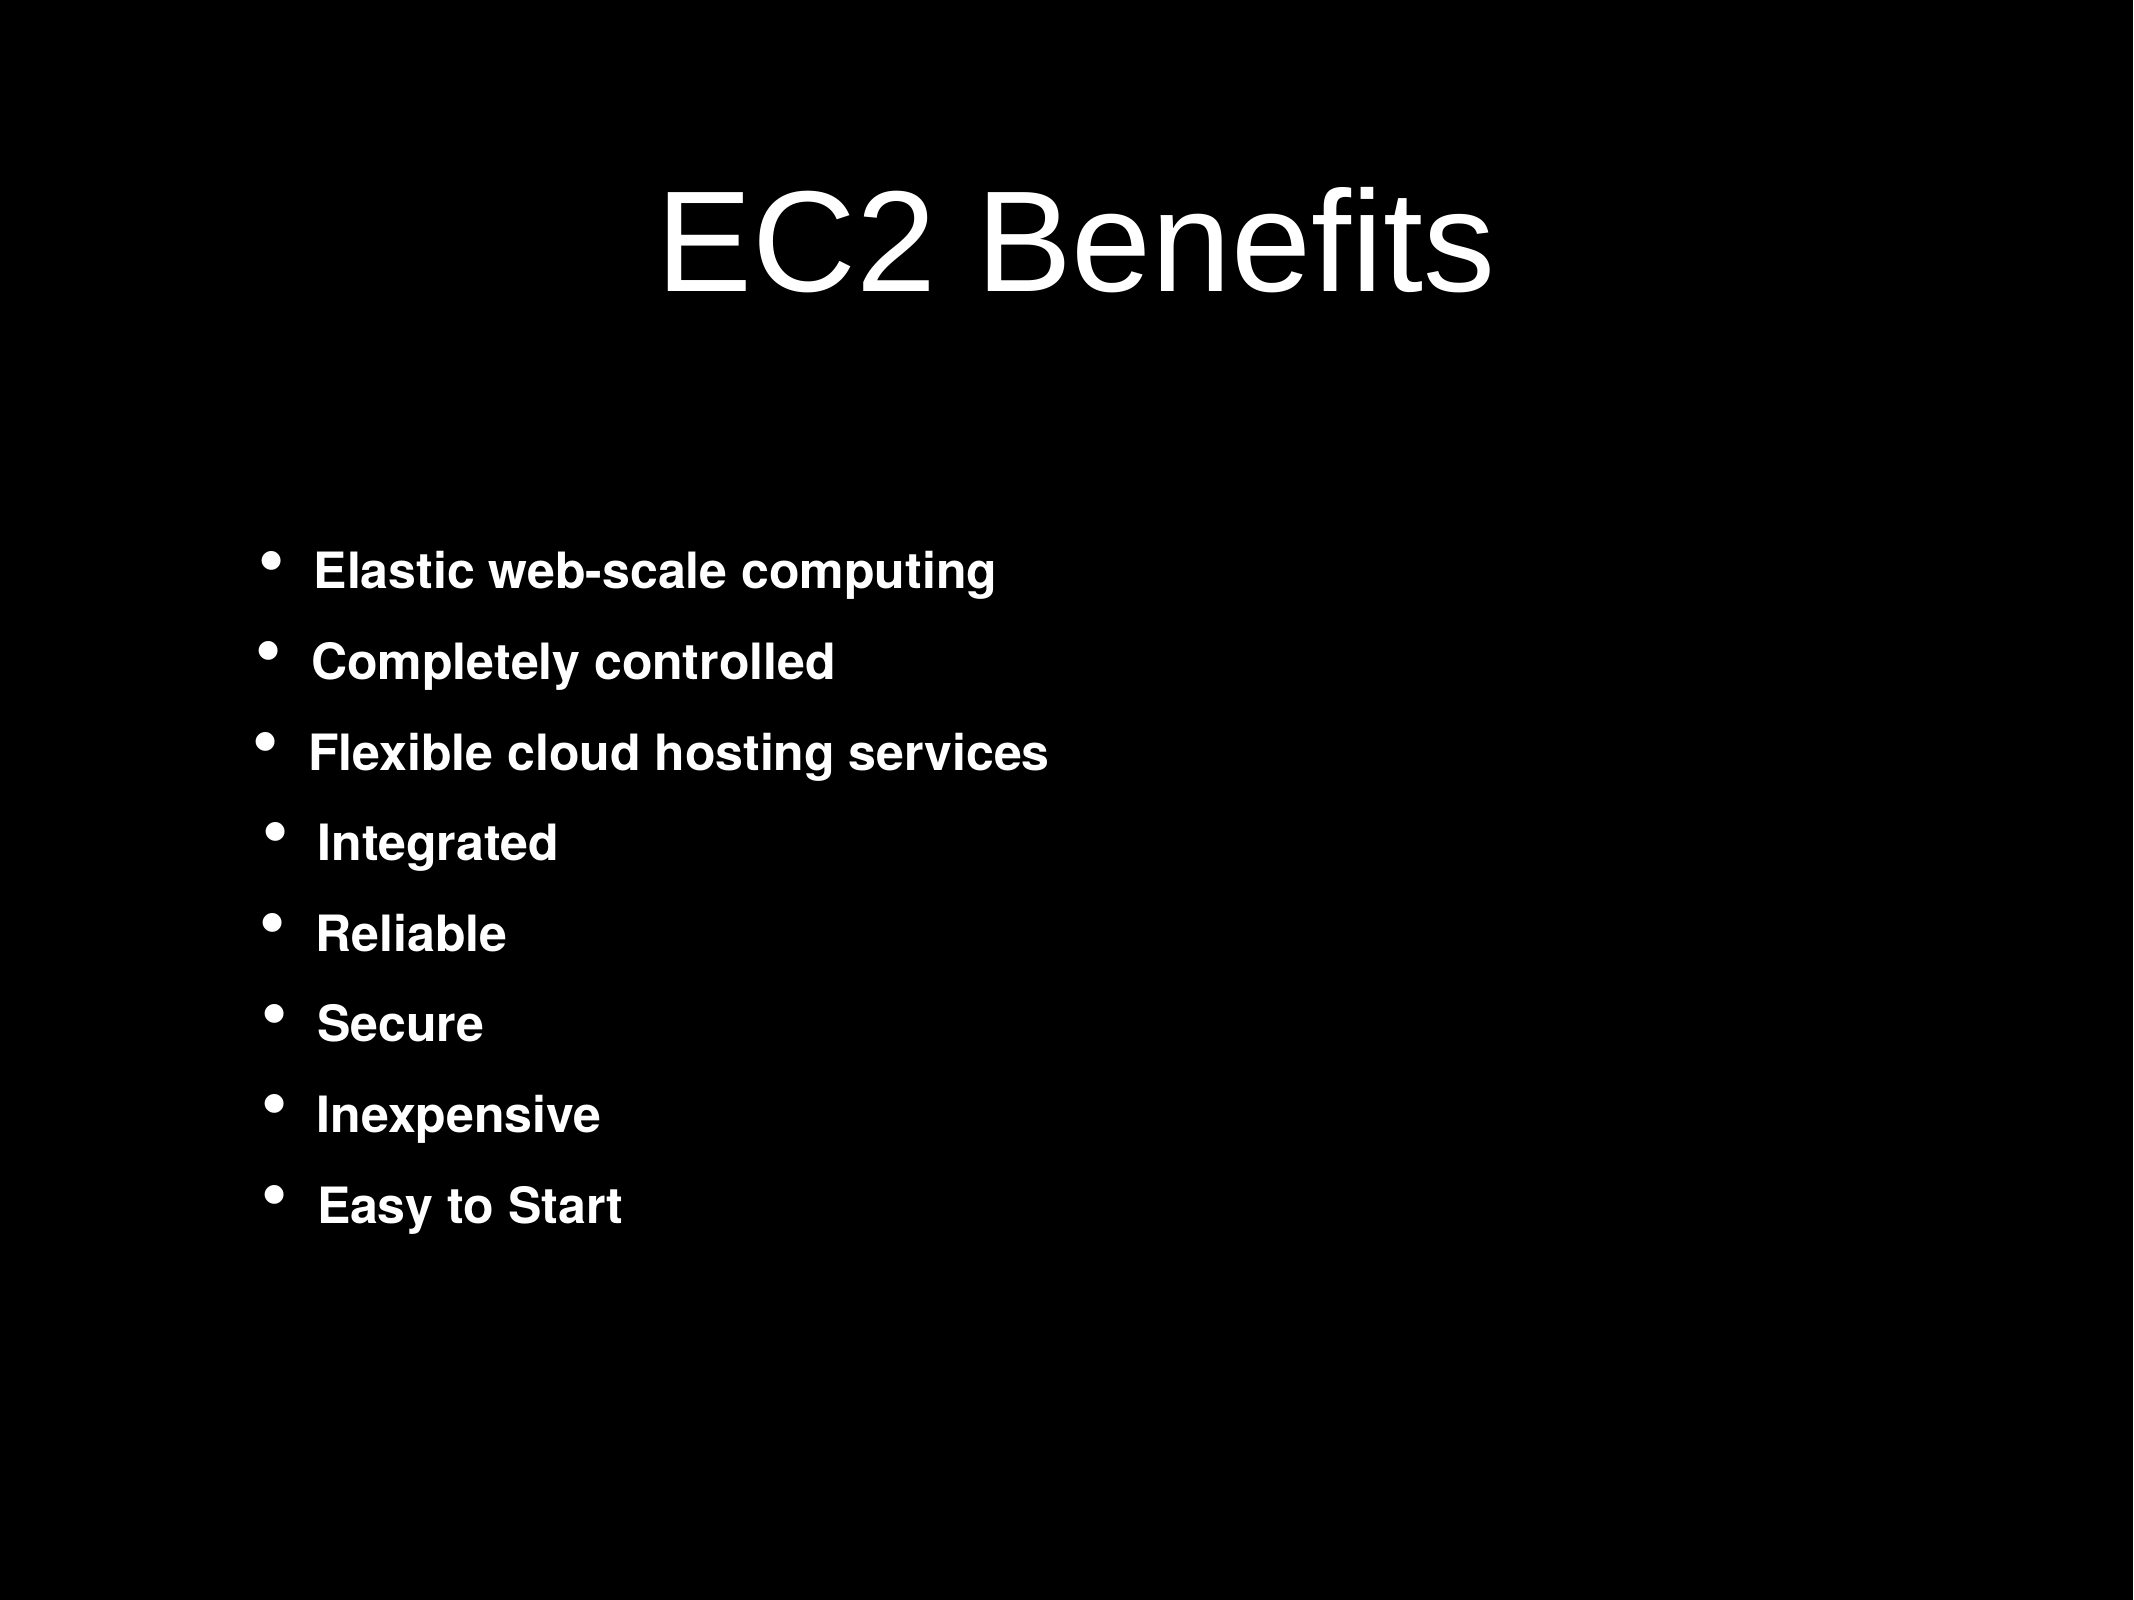

EC2 Benefits
Elastic web-scale computing
Completely controlled
Flexible cloud hosting services
Integrated
Reliable
Secure
Inexpensive
Easy to Start